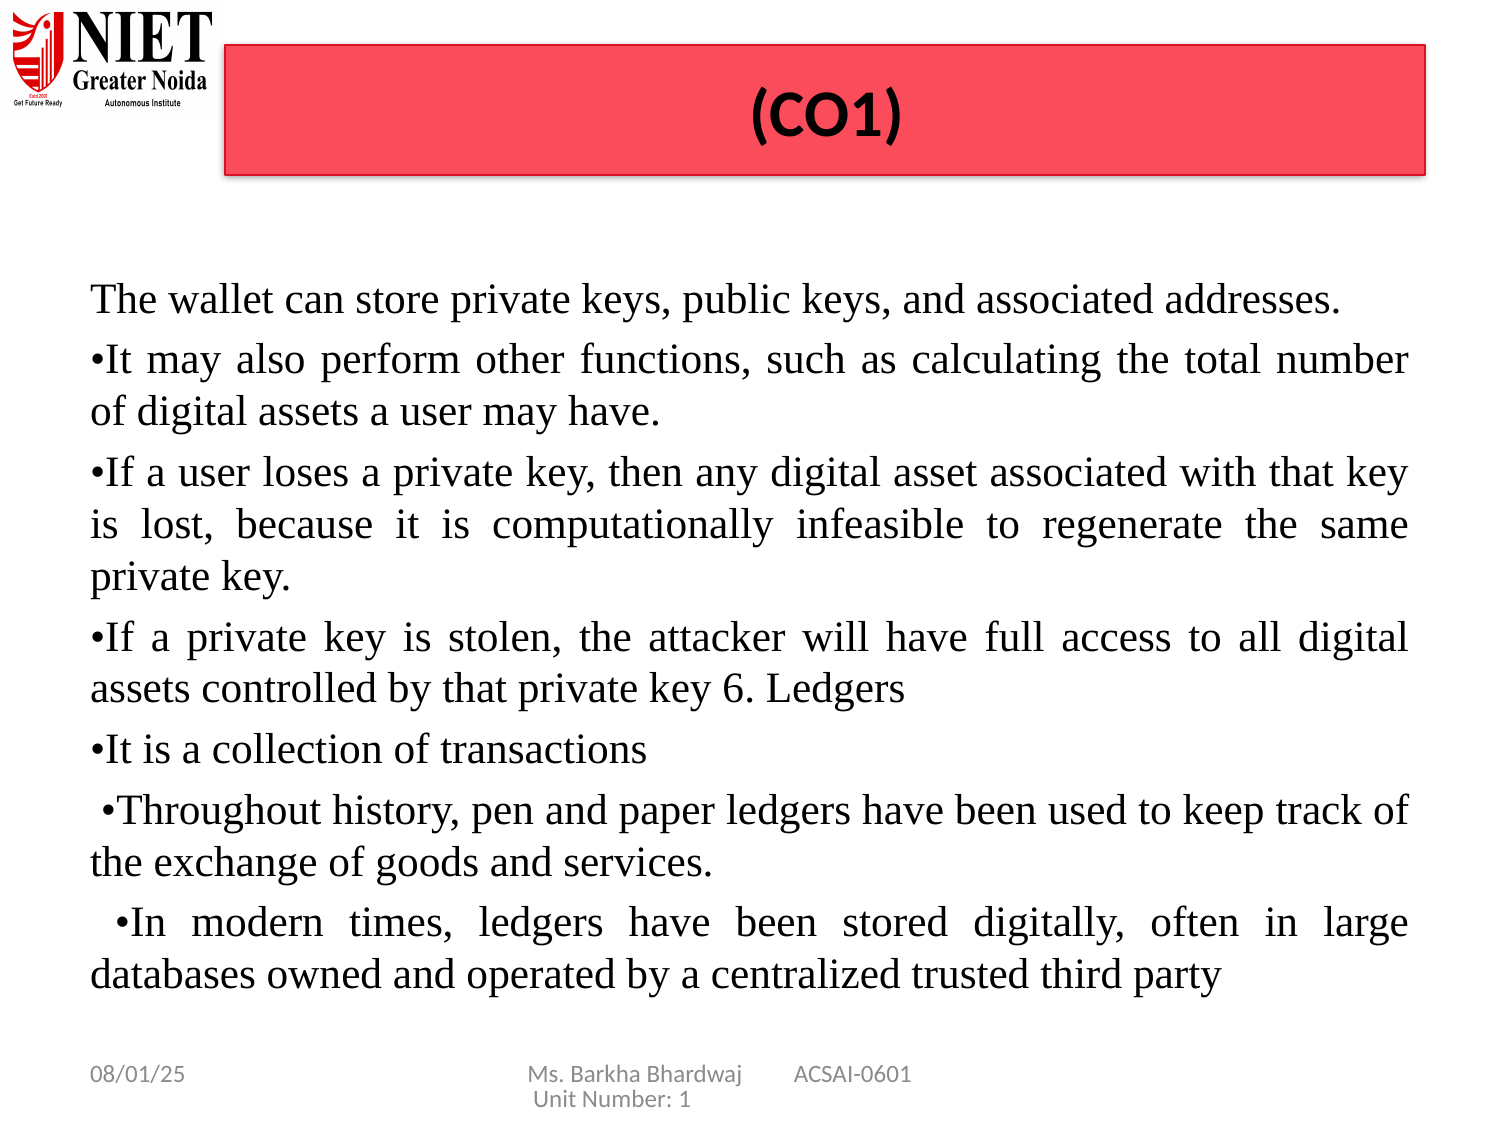

# (CO1)
The wallet can store private keys, public keys, and associated addresses.
•It may also perform other functions, such as calculating the total number of digital assets a user may have.
•If a user loses a private key, then any digital asset associated with that key is lost, because it is computationally infeasible to regenerate the same private key.
•If a private key is stolen, the attacker will have full access to all digital assets controlled by that private key 6. Ledgers
•It is a collection of transactions
 •Throughout history, pen and paper ledgers have been used to keep track of the exchange of goods and services.
 •In modern times, ledgers have been stored digitally, often in large databases owned and operated by a centralized trusted third party
08/01/25
Ms. Barkha Bhardwaj         ACSAI-0601           Unit Number: 1